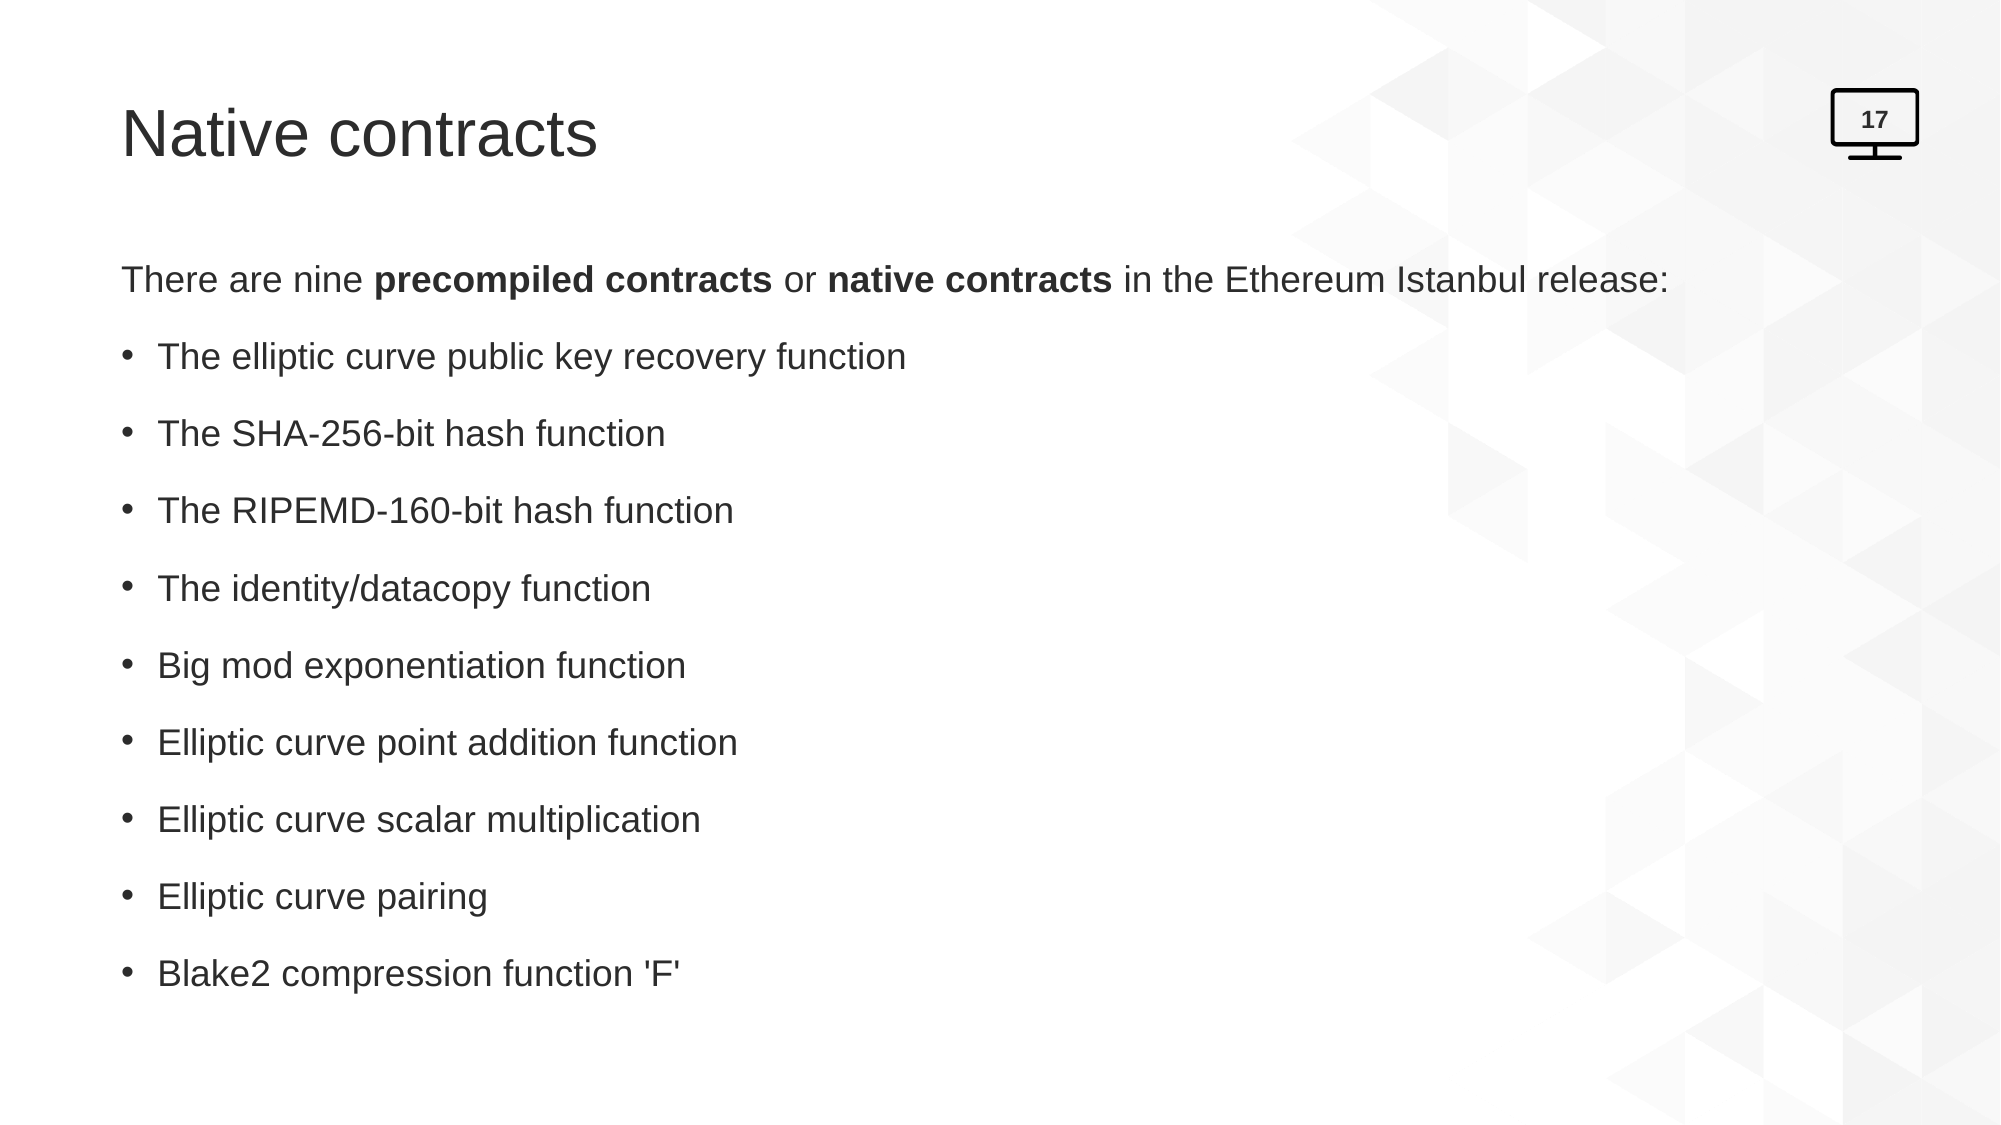

# Native contracts
17
There are nine precompiled contracts or native contracts in the Ethereum Istanbul release:
The elliptic curve public key recovery function
The SHA-256-bit hash function
The RIPEMD-160-bit hash function
The identity/datacopy function
Big mod exponentiation function
Elliptic curve point addition function
Elliptic curve scalar multiplication
Elliptic curve pairing
Blake2 compression function 'F'